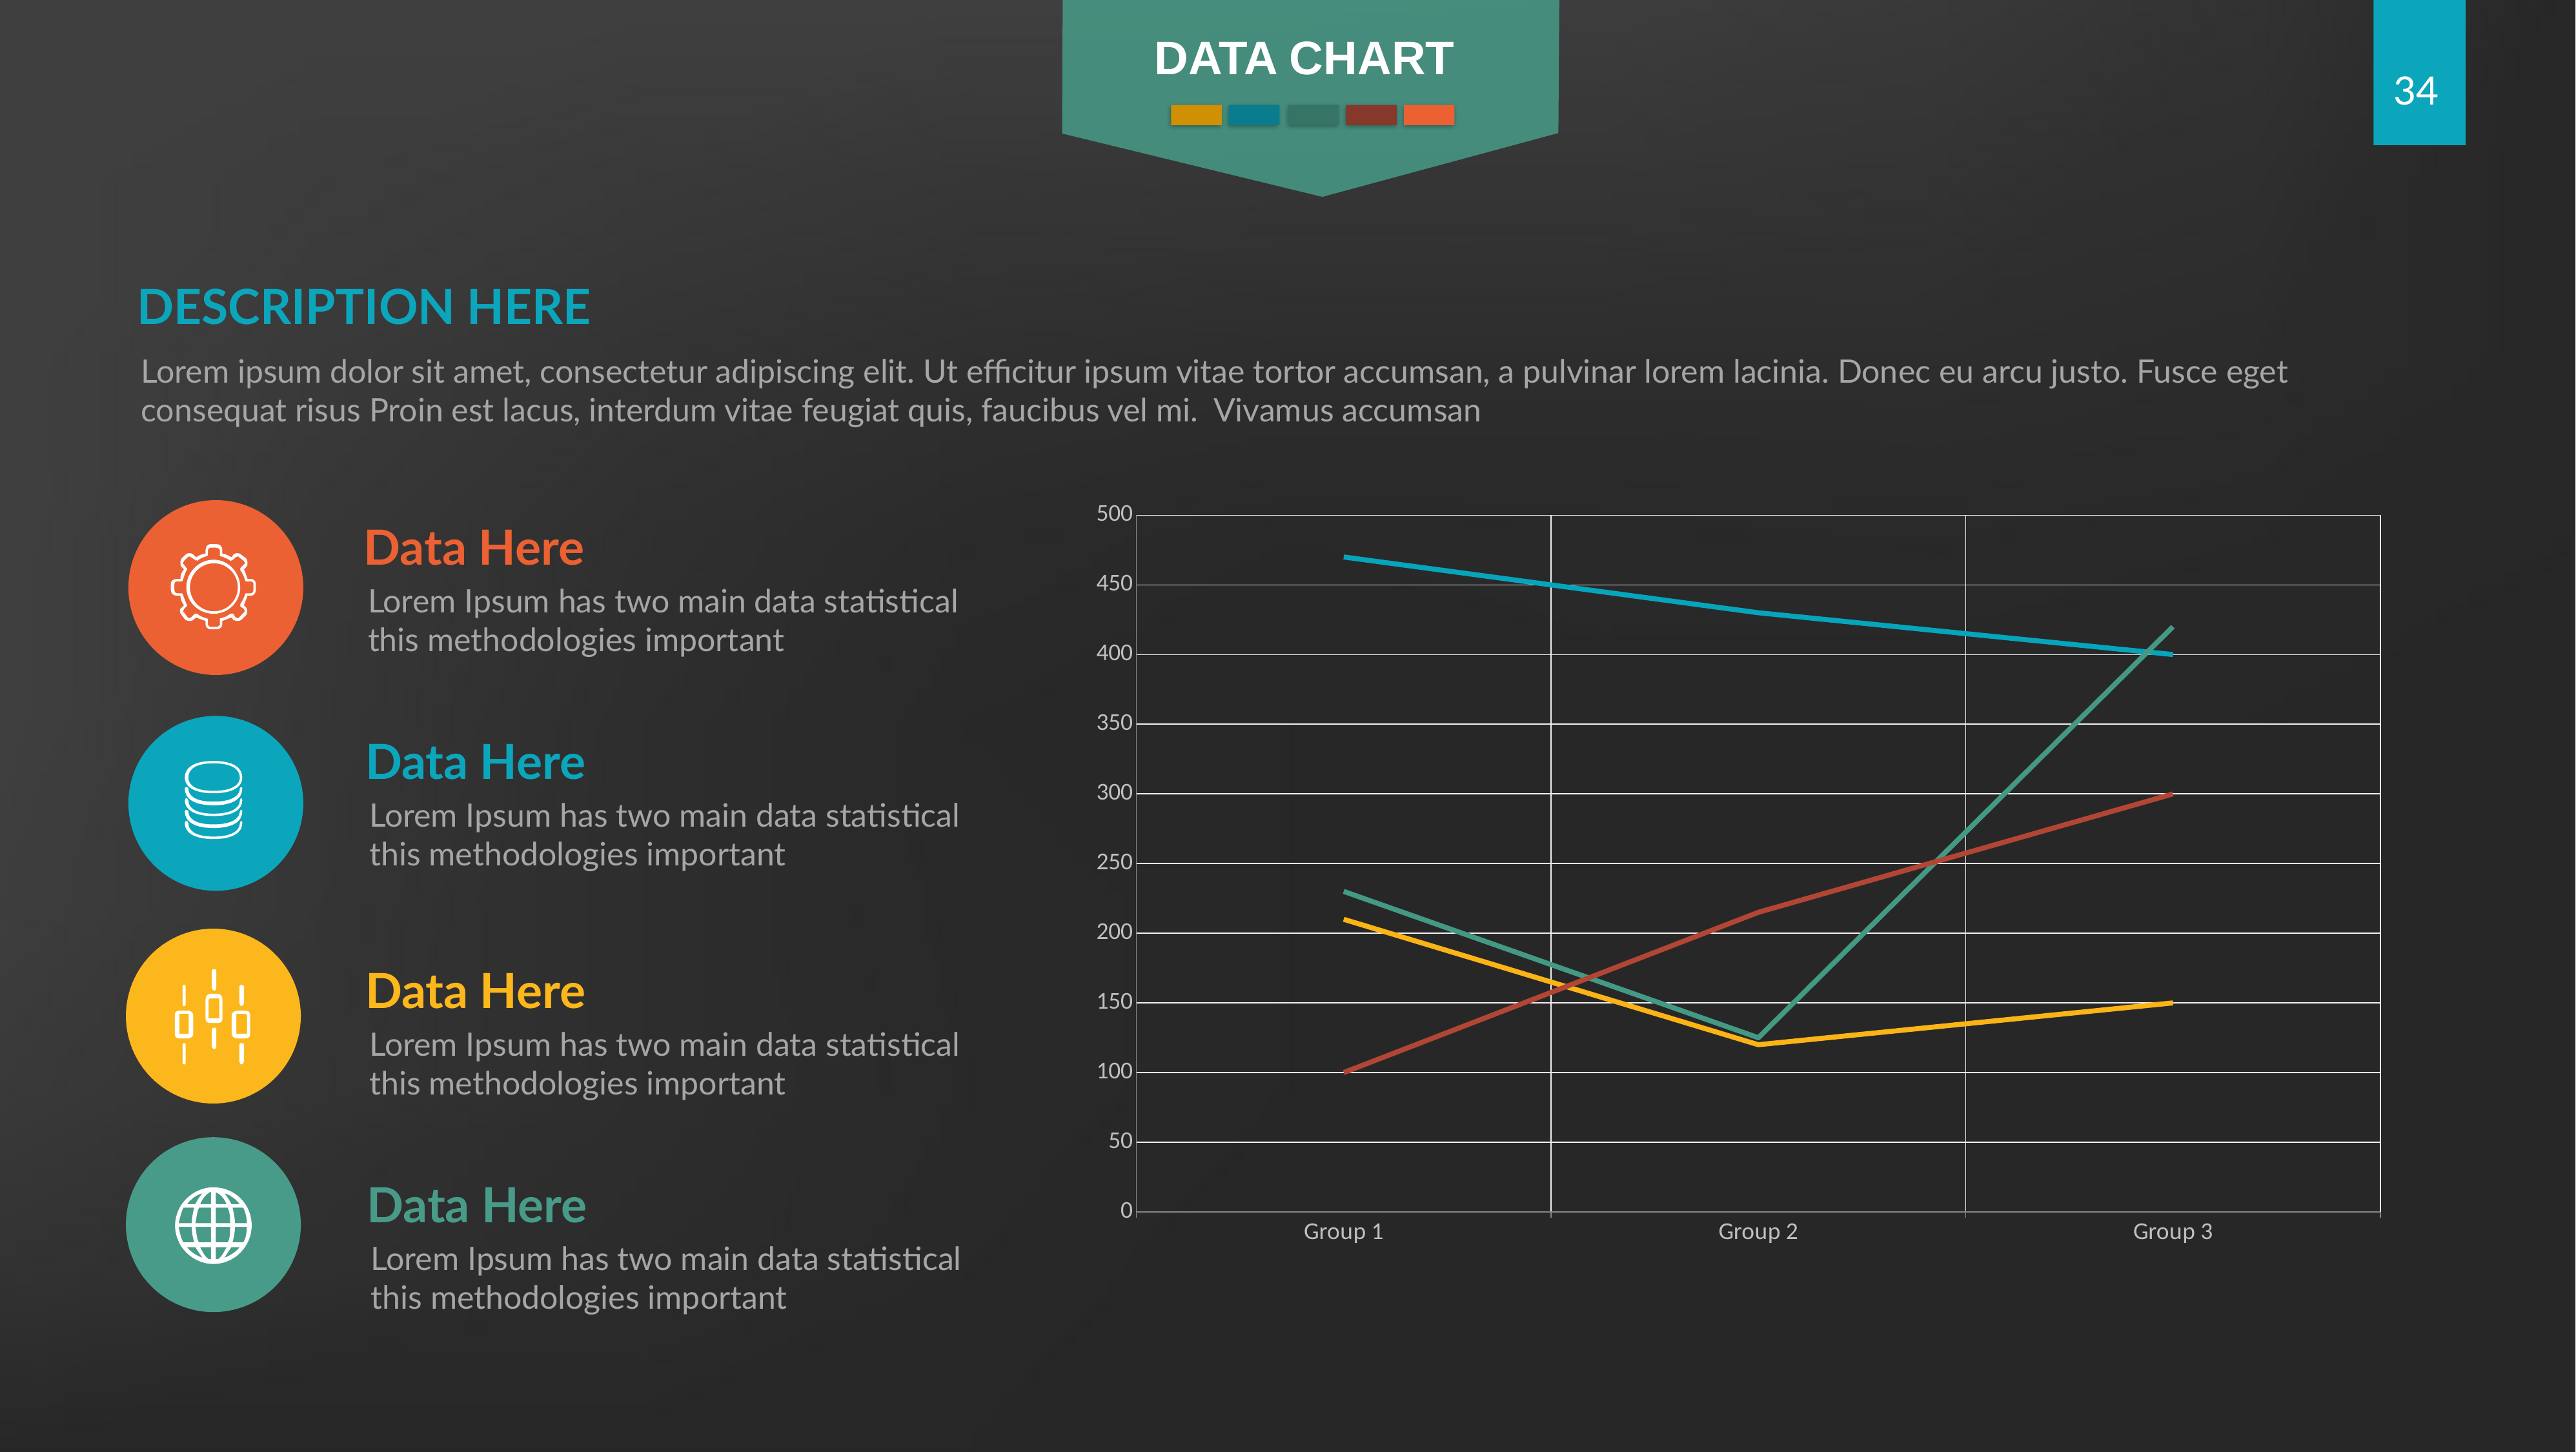

DATA CHART

DESCRIPTION HERE
Lorem ipsum dolor sit amet, consectetur adipiscing elit. Ut efficitur ipsum vitae tortor accumsan, a pulvinar lorem lacinia. Donec eu arcu justo. Fusce eget consequat risus Proin est lacus, interdum vitae feugiat quis, faucibus vel mi.  Vivamus accumsan

### Chart

| Category | Data 1 | Data 2 |  Data 3 | Data 4 |
|---|---|---|---|---|
| Group 1 | 210.0 | 470.0 | 230.0 | 100.0 |
| Group 2 | 120.0 | 430.0 | 125.0 | 215.0 |
| Group 3 | 150.0 | 400.0 | 420.0 | 300.0 |

Data Here
Lorem Ipsum has two main data statistical this methodologies important

Data Here
Lorem Ipsum has two main data statistical this methodologies important

Data Here
Lorem Ipsum has two main data statistical this methodologies important

Data Here
Lorem Ipsum has two main data statistical this methodologies important